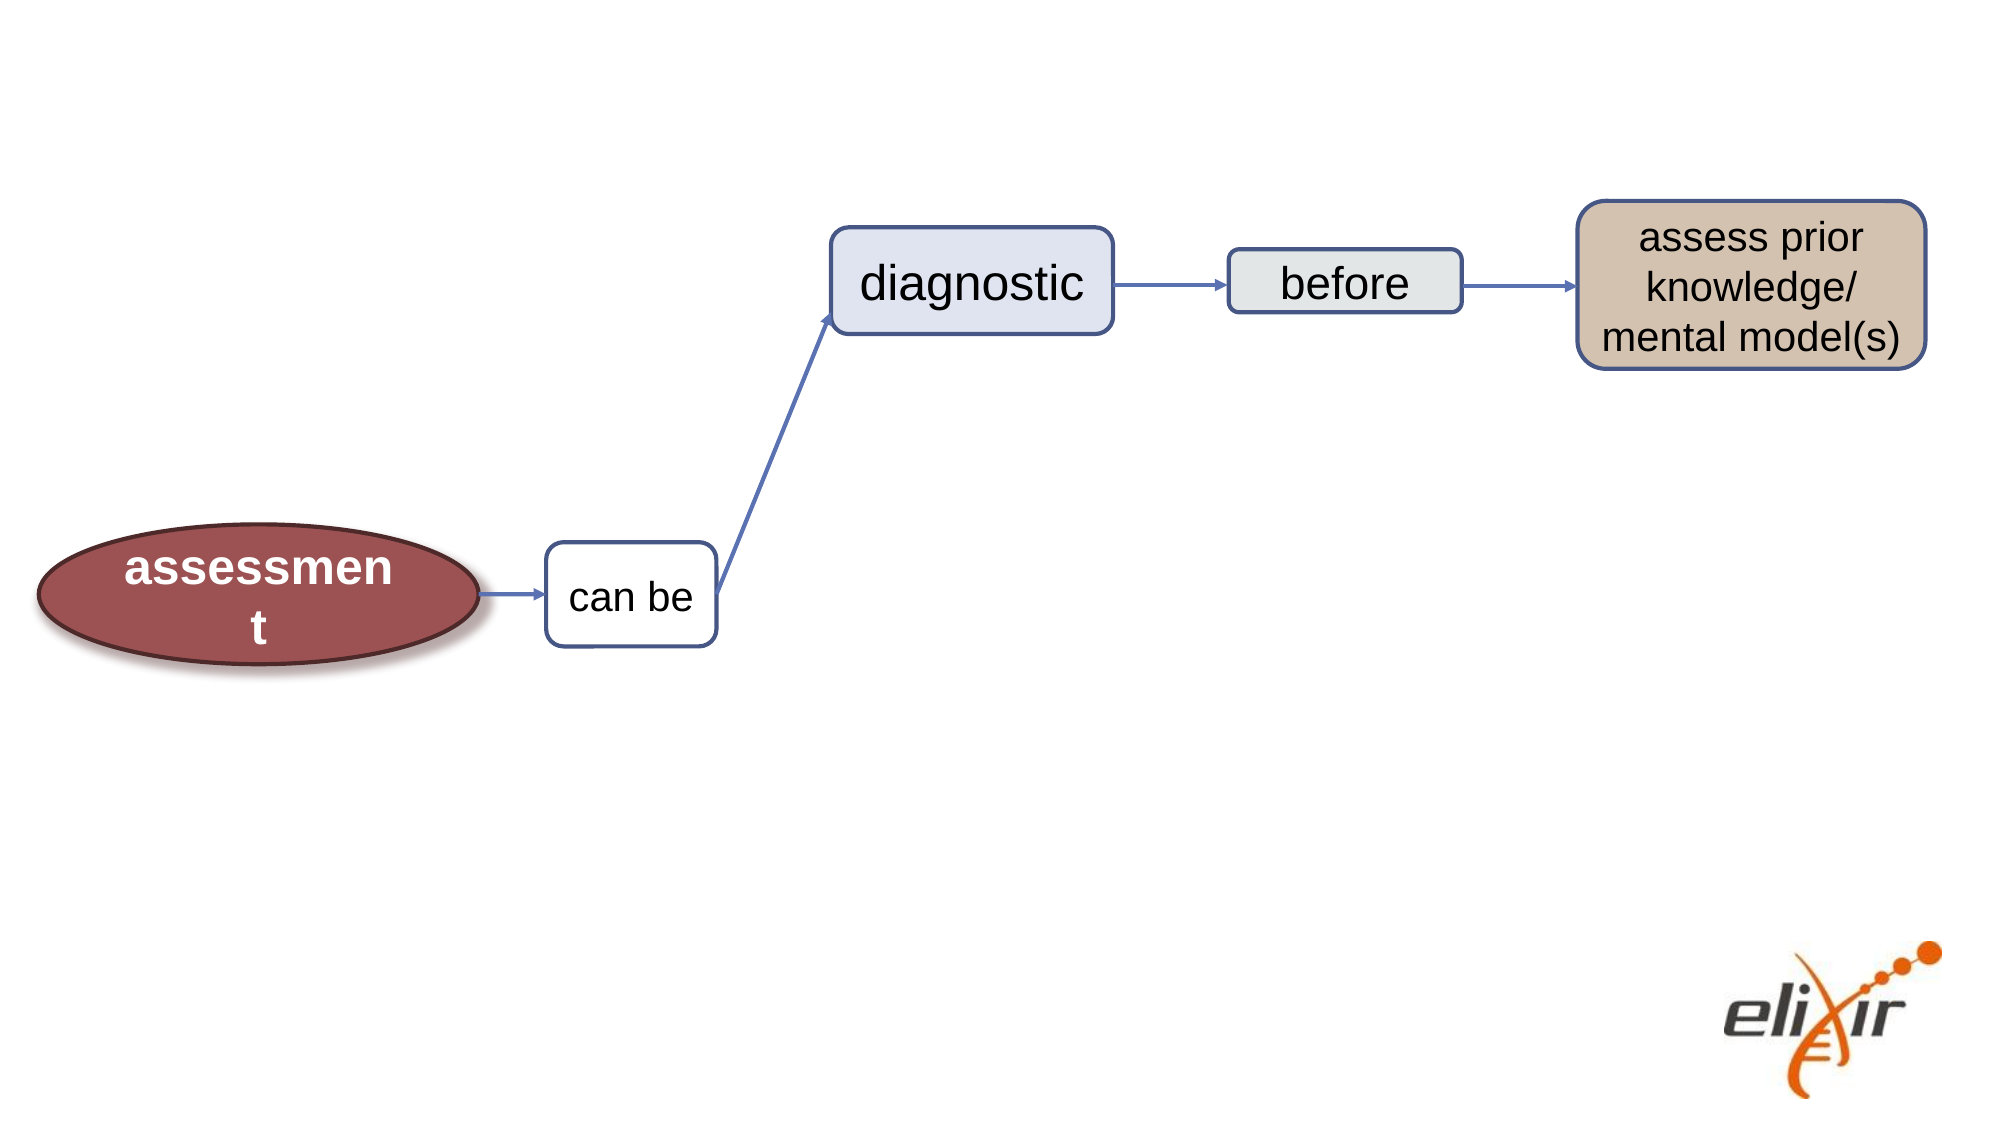

assess prior knowledge/ mental model(s)
diagnostic
before
assessment
can be